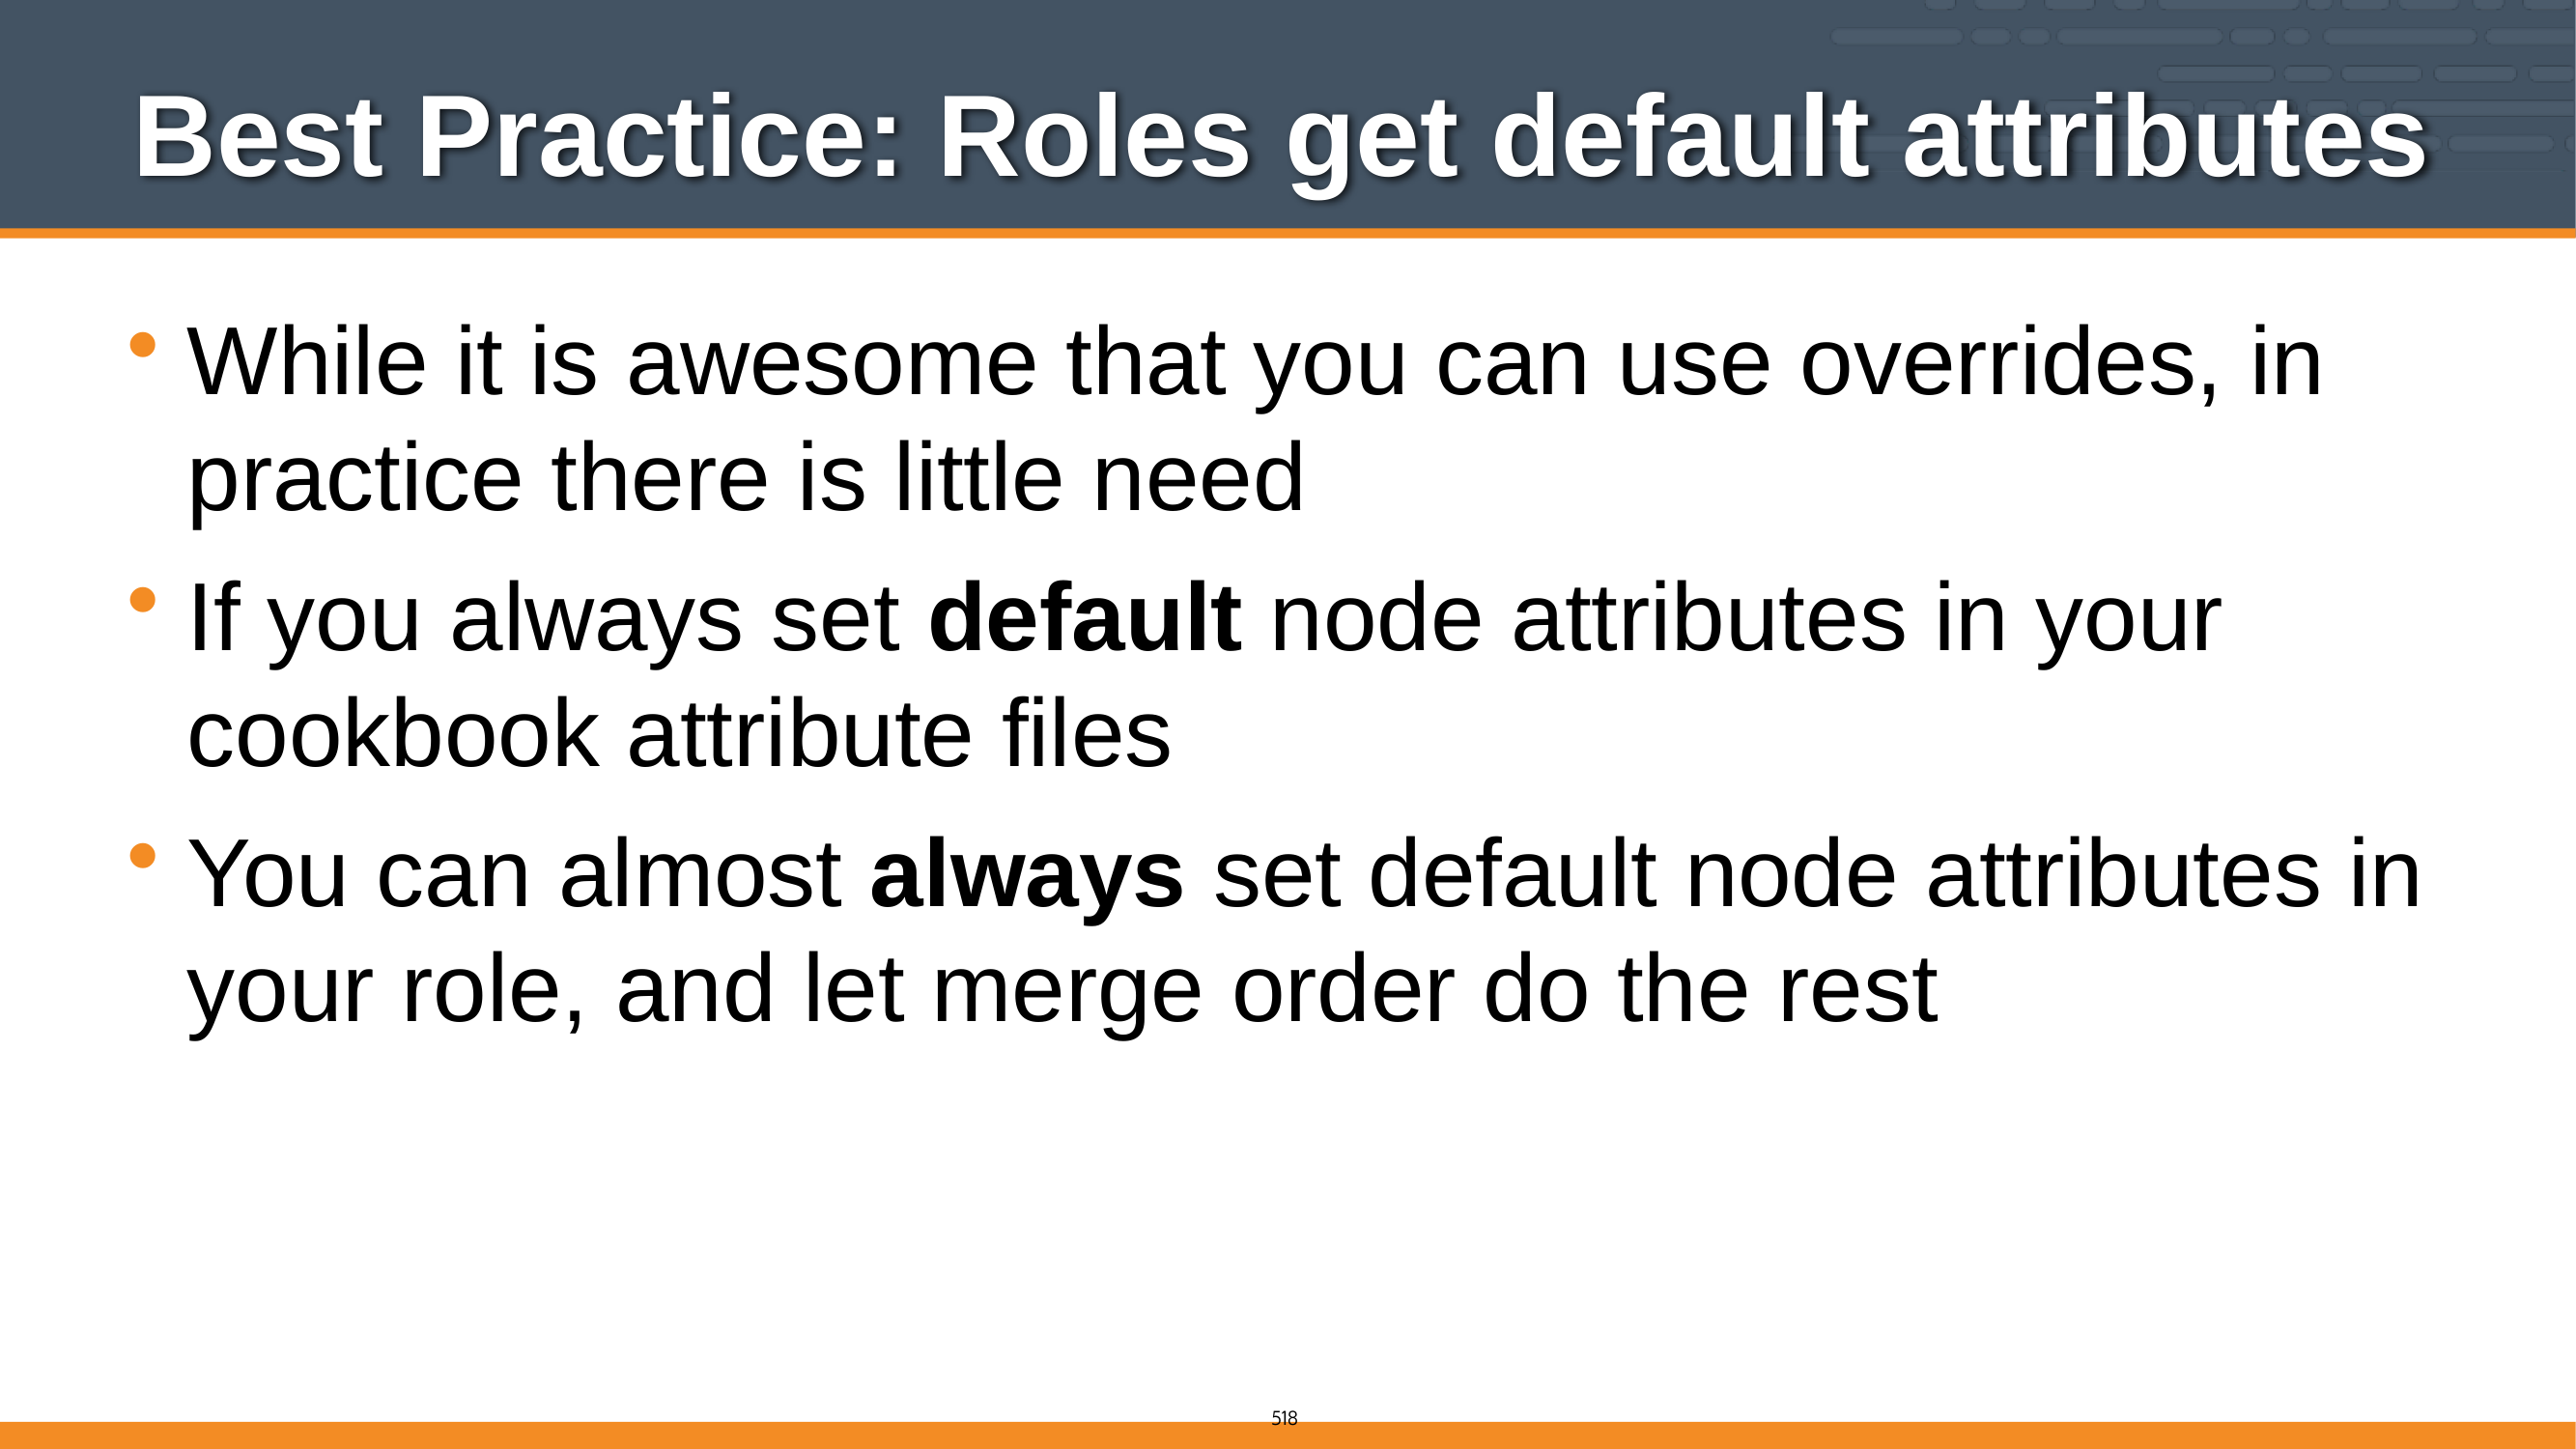

# Best Practice: Roles get default attributes
While it is awesome that you can use overrides, in practice there is little need
If you always set default node attributes in your cookbook attribute files
You can almost always set default node attributes in your role, and let merge order do the rest
518